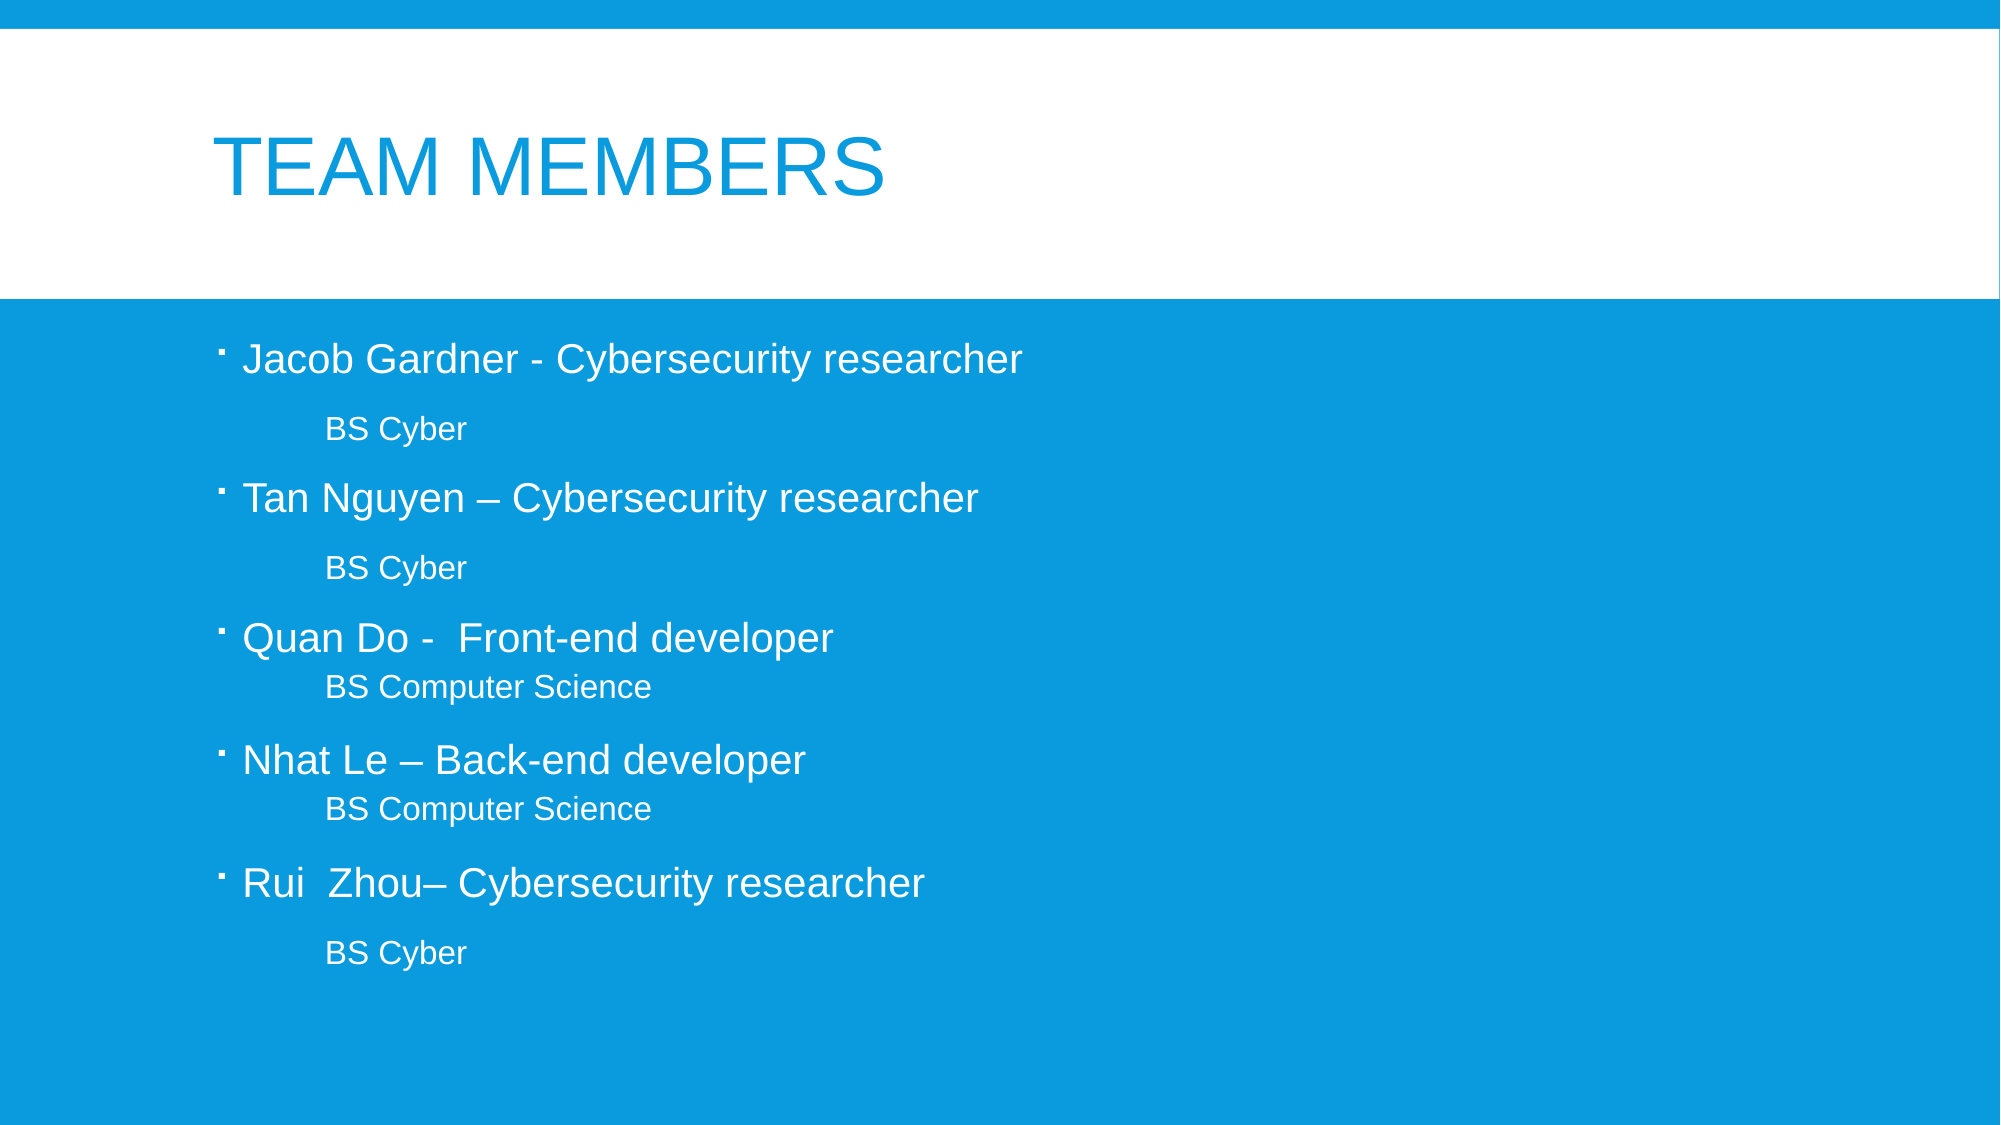

# Team members
Jacob Gardner - Cybersecurity researcher
BS Cyber
Tan Nguyen – Cybersecurity researcher
BS Cyber
Quan Do -  Front-end developer
BS Computer Science
Nhat Le – Back-end developer
BS Computer Science
Rui  Zhou– Cybersecurity researcher
BS Cyber